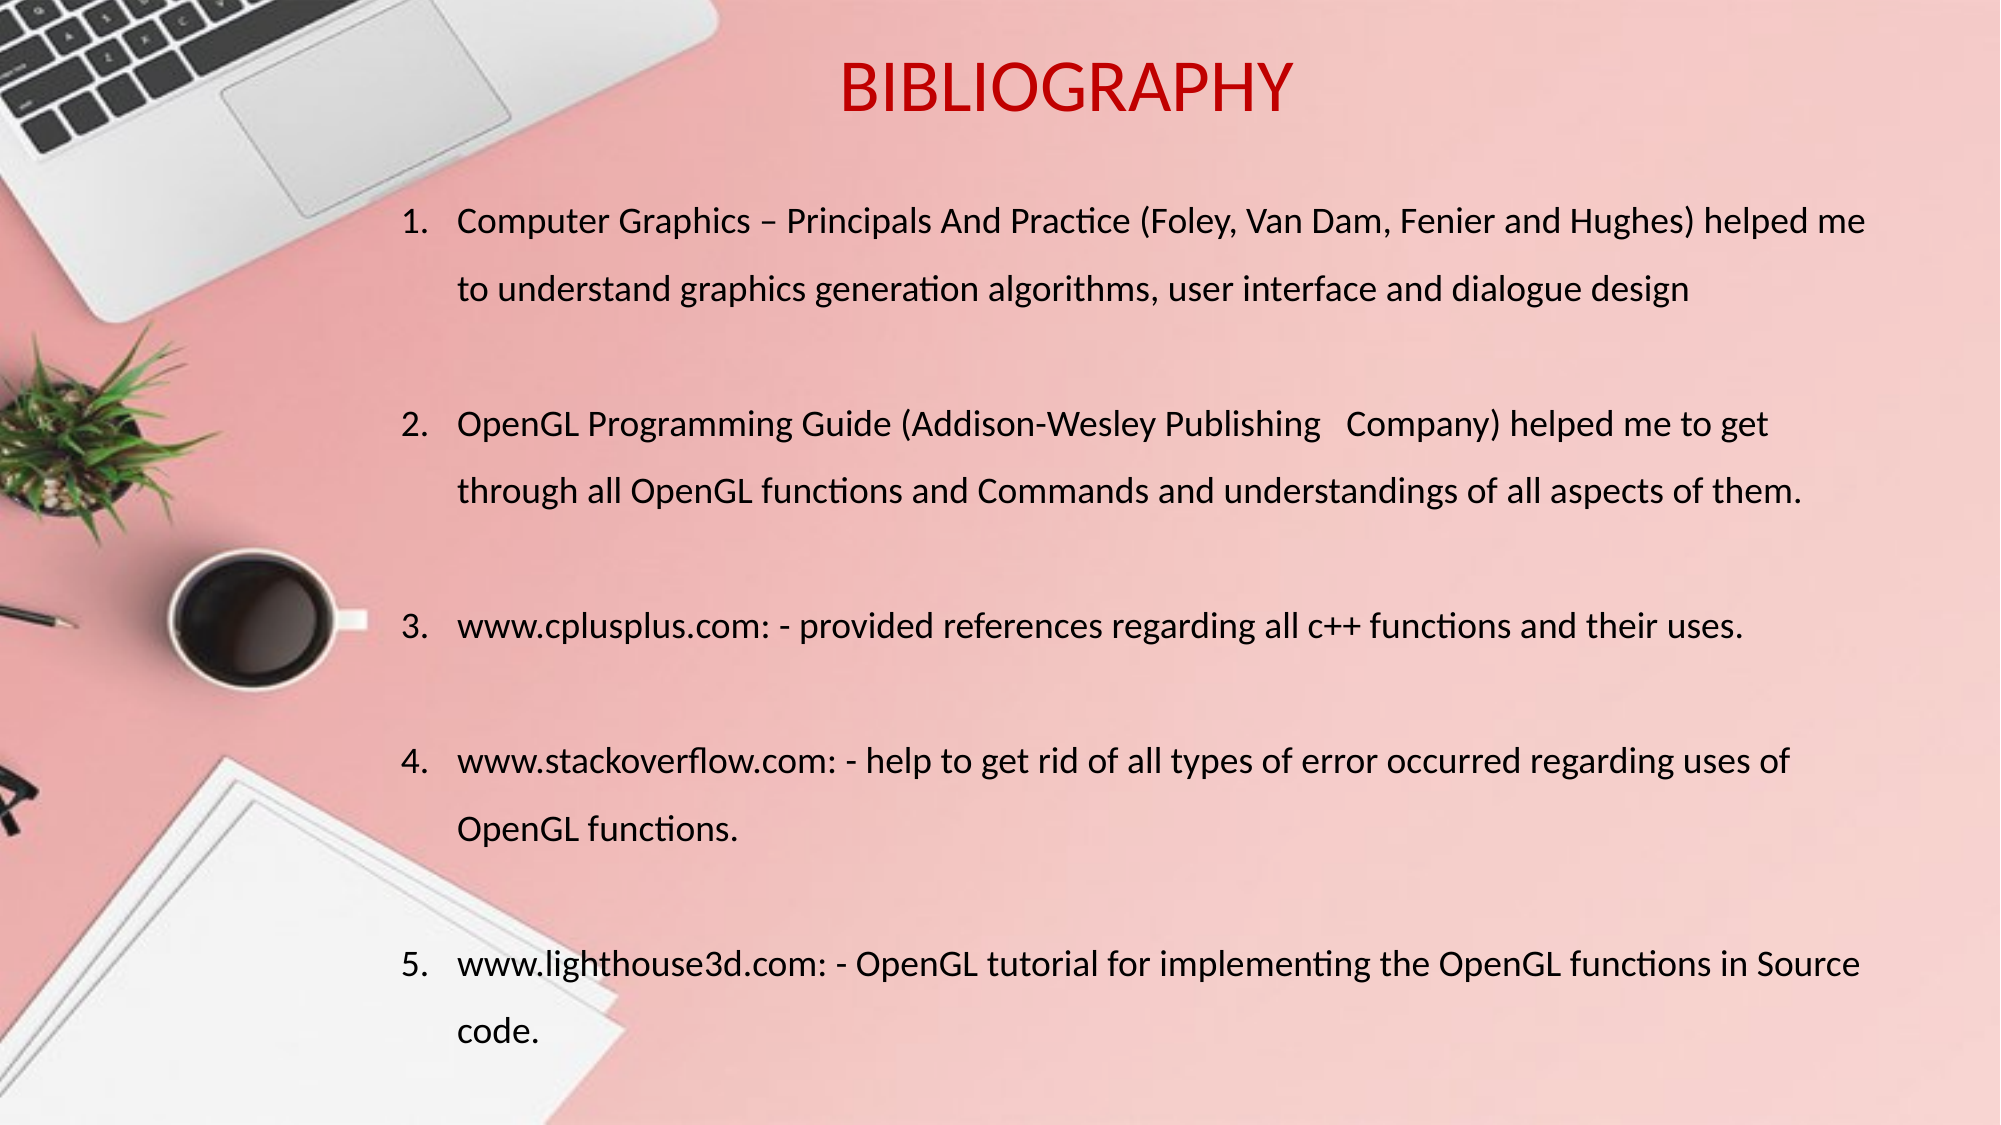

BIBLIOGRAPHY
Computer Graphics – Principals And Practice (Foley, Van Dam, Fenier and Hughes) helped me to understand graphics generation algorithms, user interface and dialogue design

OpenGL Programming Guide (Addison-Wesley Publishing   Company) helped me to get through all OpenGL functions and Commands and understandings of all aspects of them.

www.cplusplus.com: - provided references regarding all c++ functions and their uses.

www.stackoverflow.com: - help to get rid of all types of error occurred regarding uses of OpenGL functions.

www.lighthouse3d.com: - OpenGL tutorial for implementing the OpenGL functions in Source code.